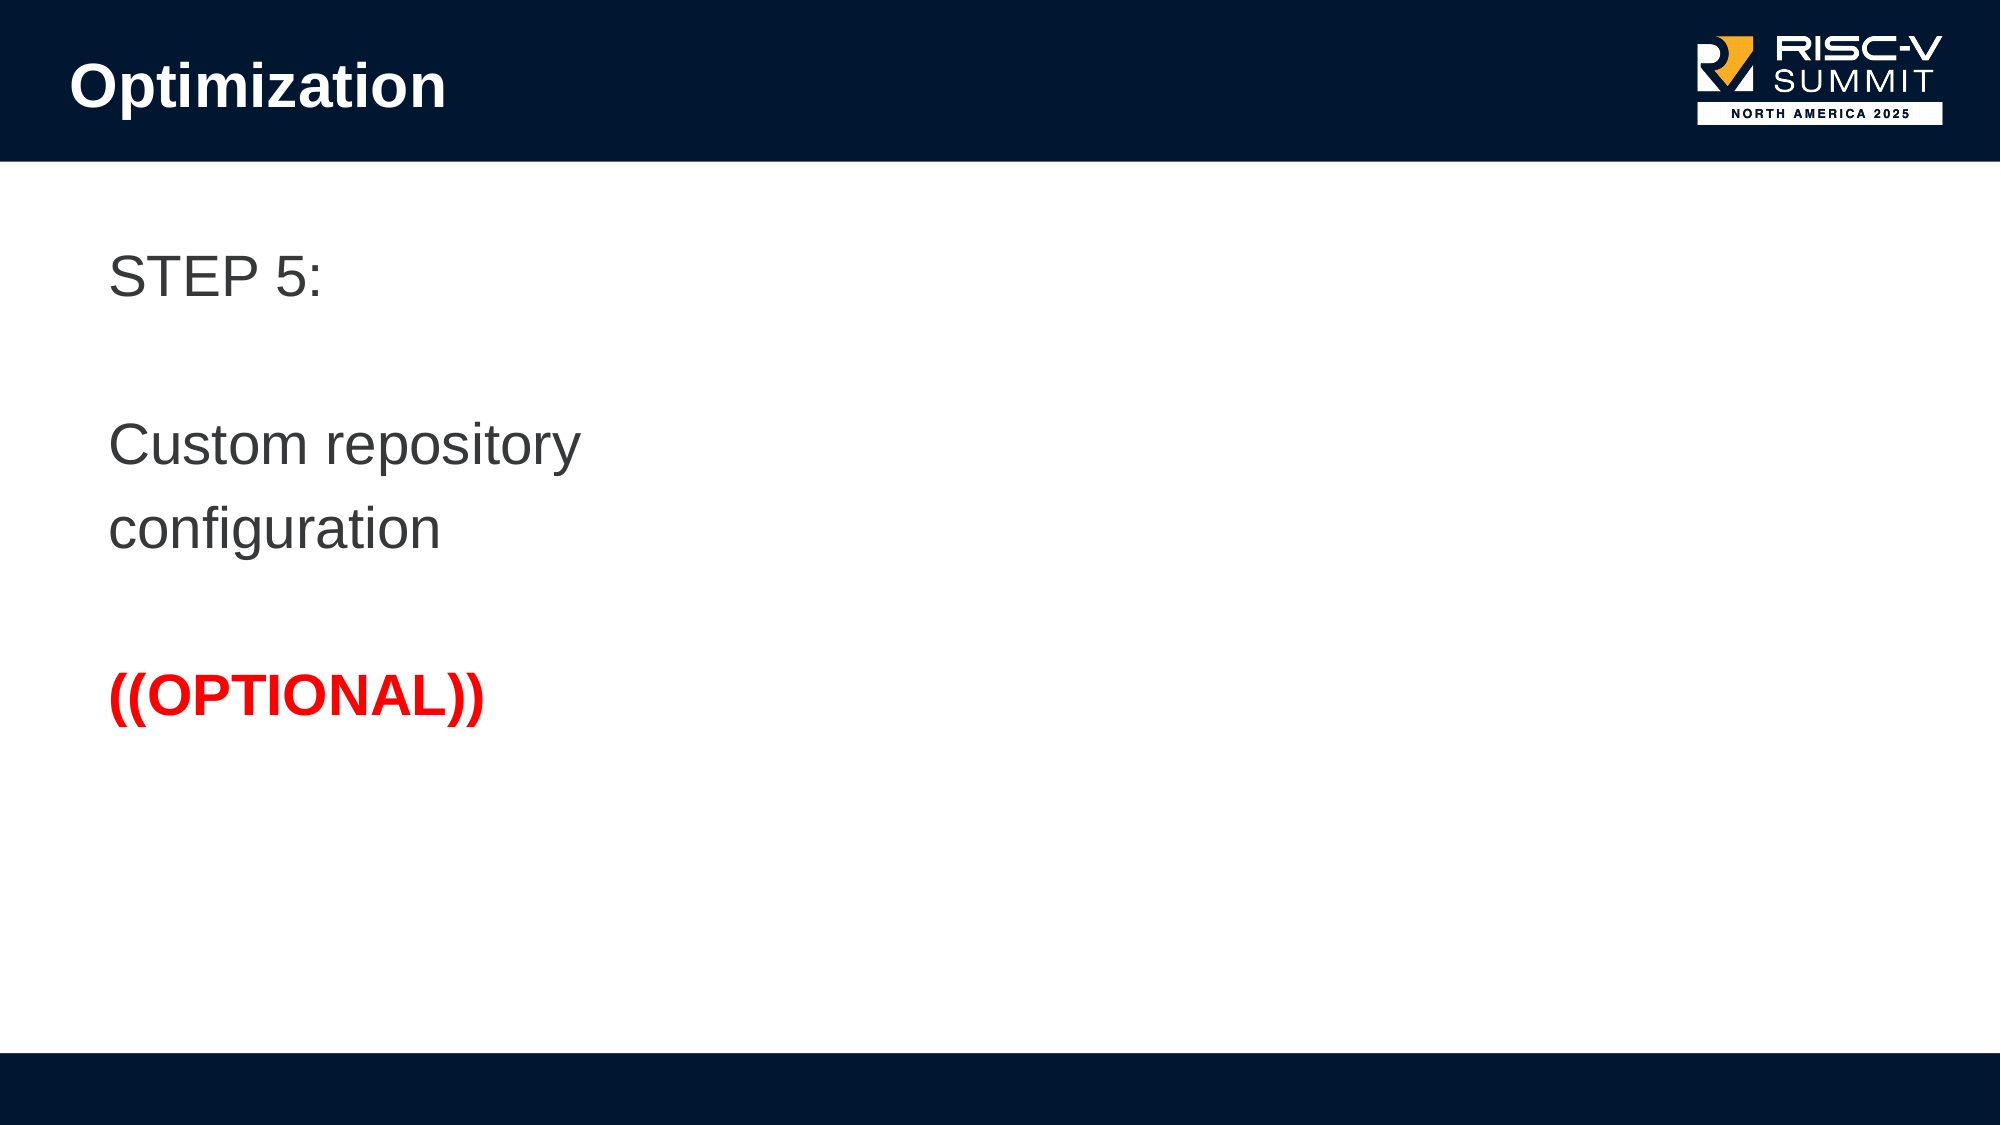

# Optimization
STEP 5:

Custom repository
configuration

((OPTIONAL))